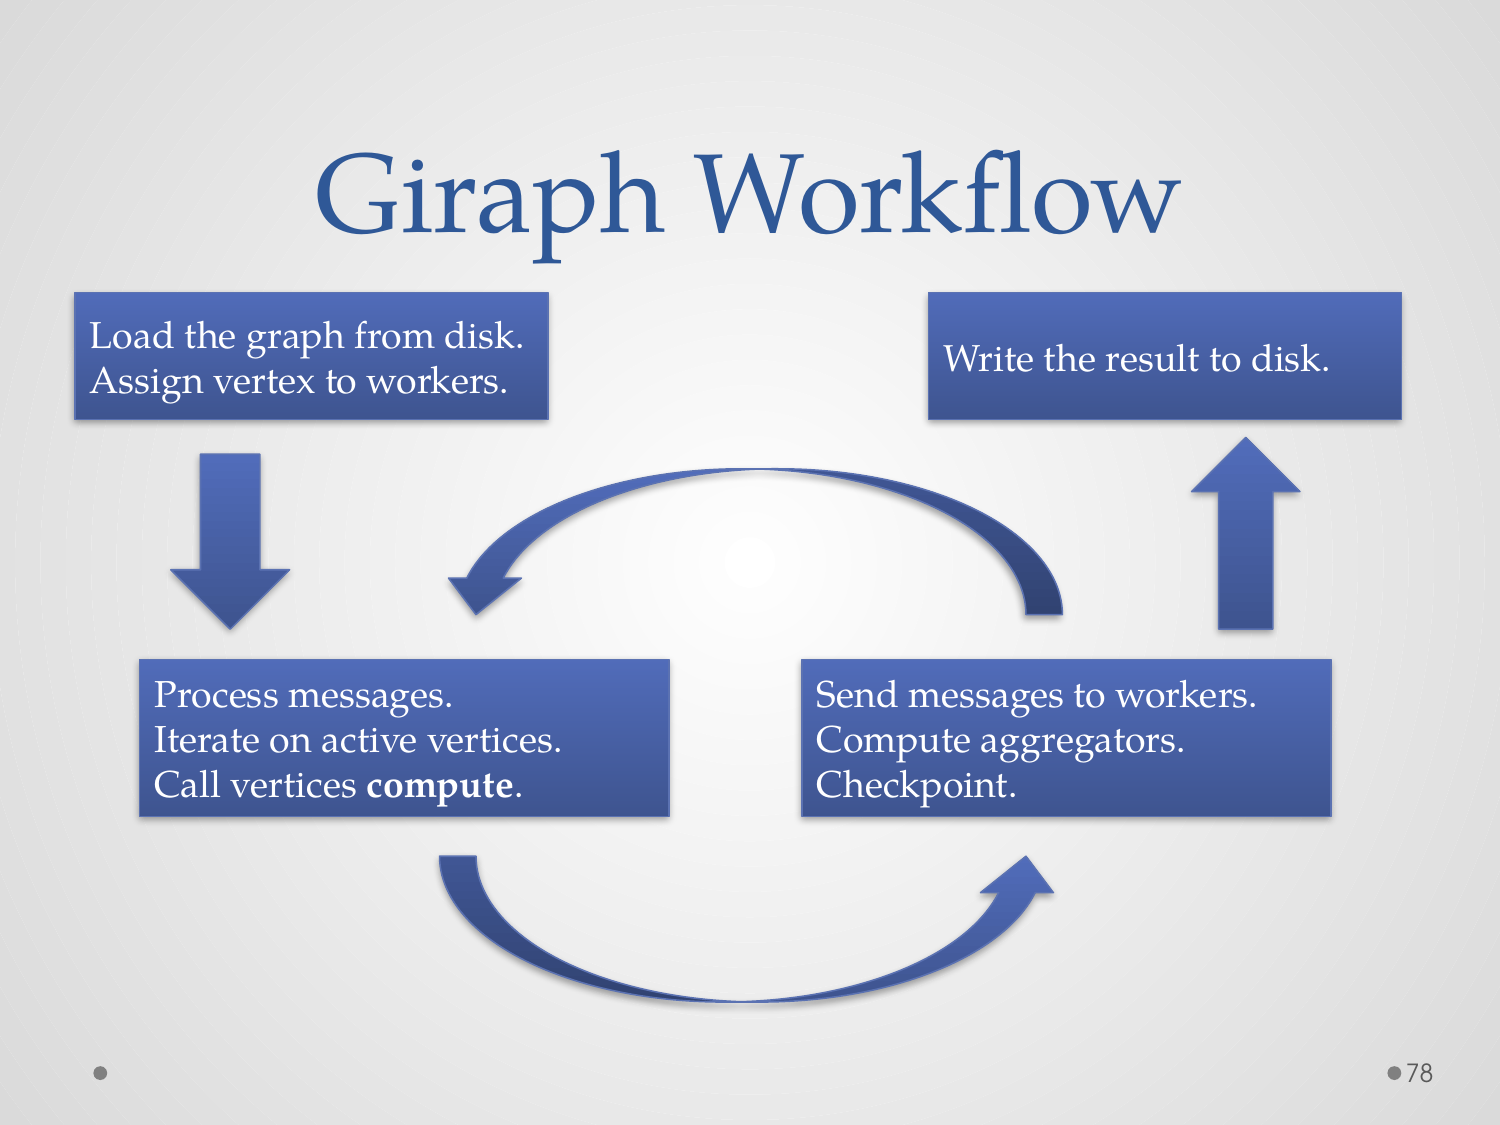

# Giraph Workflow
Load the graph from disk.
Assign vertex to workers.
Write the result to disk.

Process messages.
Iterate on active vertices.
Call vertices compute.
Send messages to workers.
Compute aggregators.
Checkpoint.

78